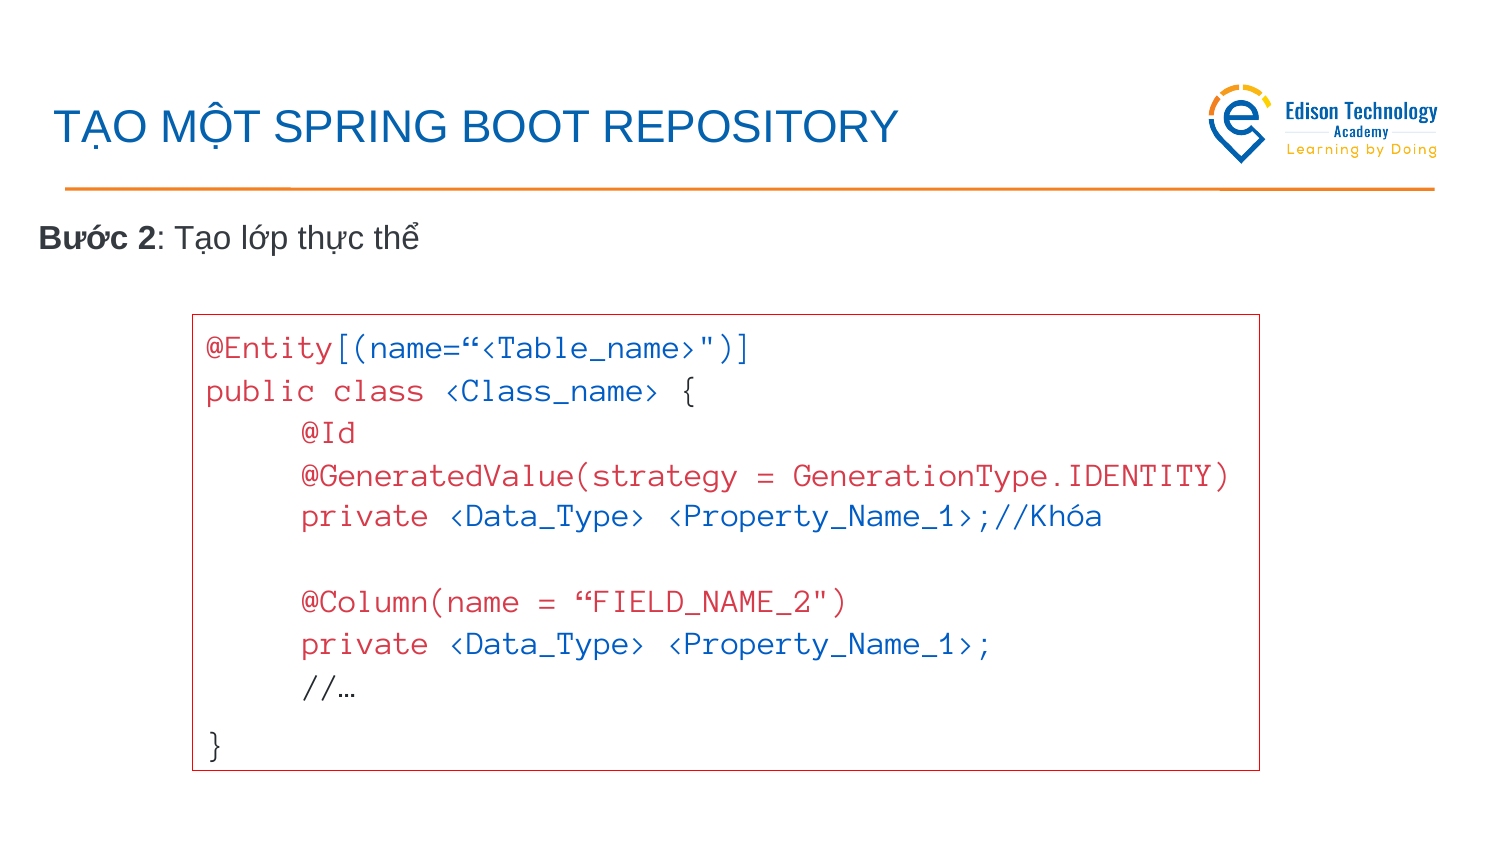

# TẠO MỘT SPRING BOOT REPOSITORY
Bước 2: Tạo lớp thực thể
@Entity[(name=“<Table_name>")]
public class <Class_name> {
	@Id
	@GeneratedValue(strategy = GenerationType.IDENTITY)
	private <Data_Type> <Property_Name_1>;//Khóa

	@Column(name = “FIELD_NAME_2")
	private <Data_Type> <Property_Name_1>;
	//…
}